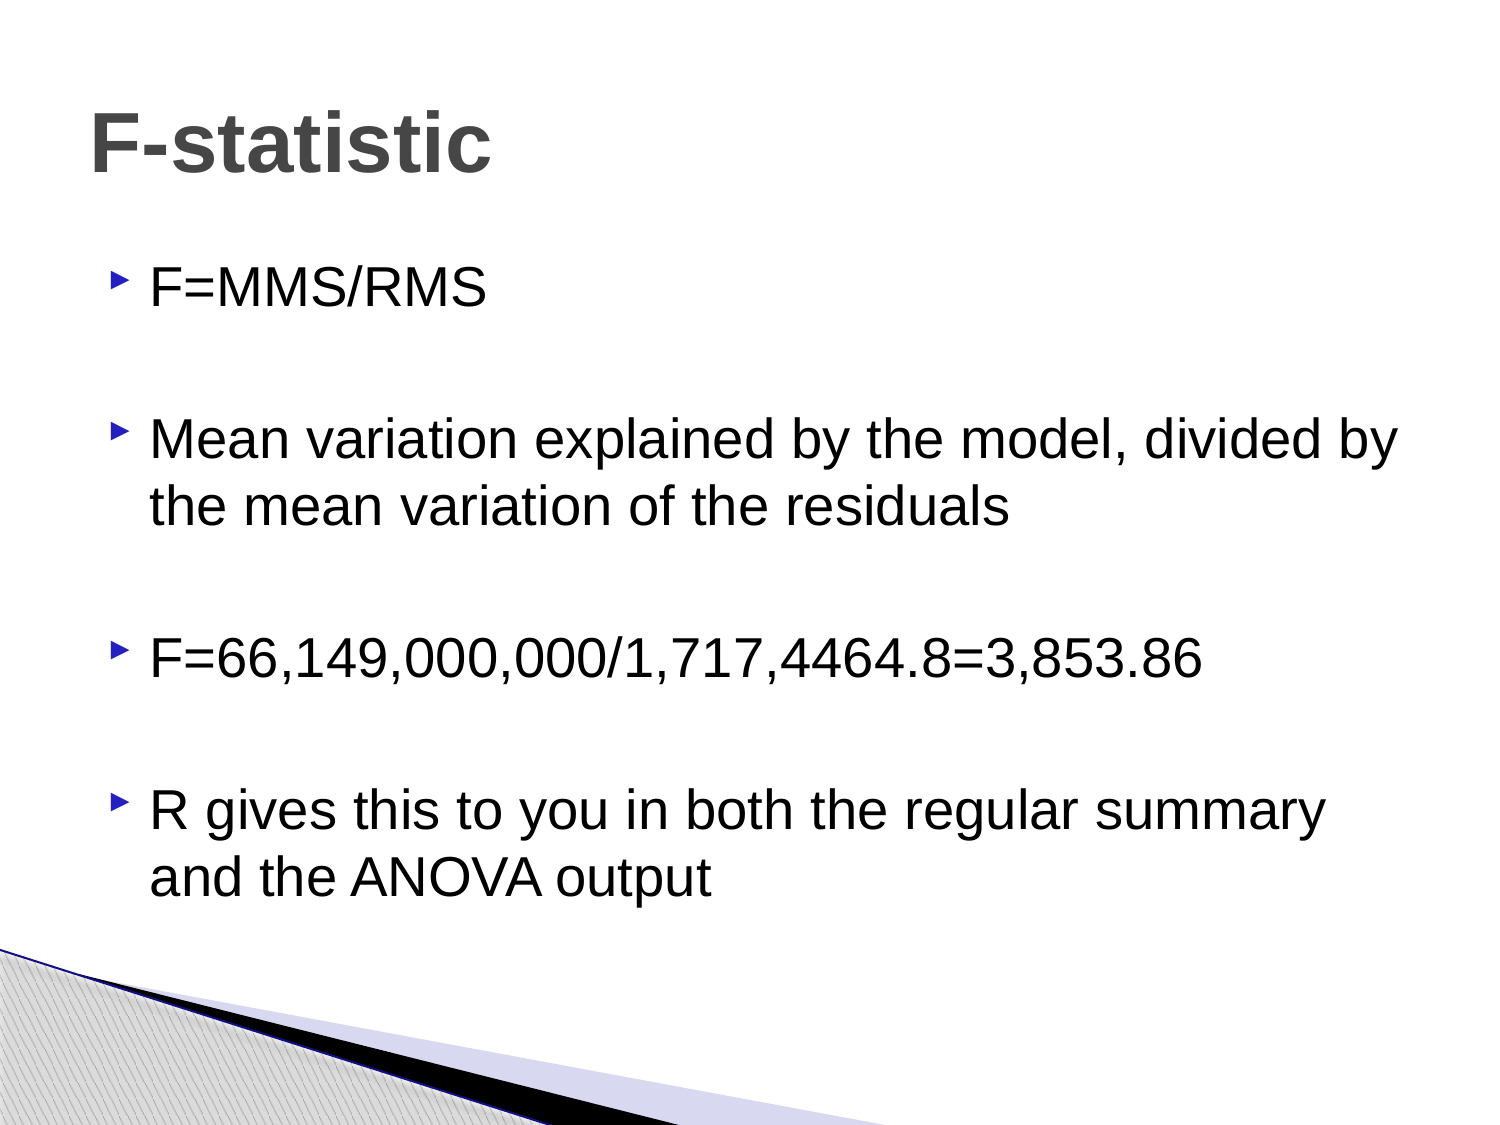

# F-statistic
F=MMS/RMS

Mean variation explained by the model, divided by the mean variation of the residuals

F=66,149,000,000/1,717,4464.8=3,853.86

R gives this to you in both the regular summary and the ANOVA output